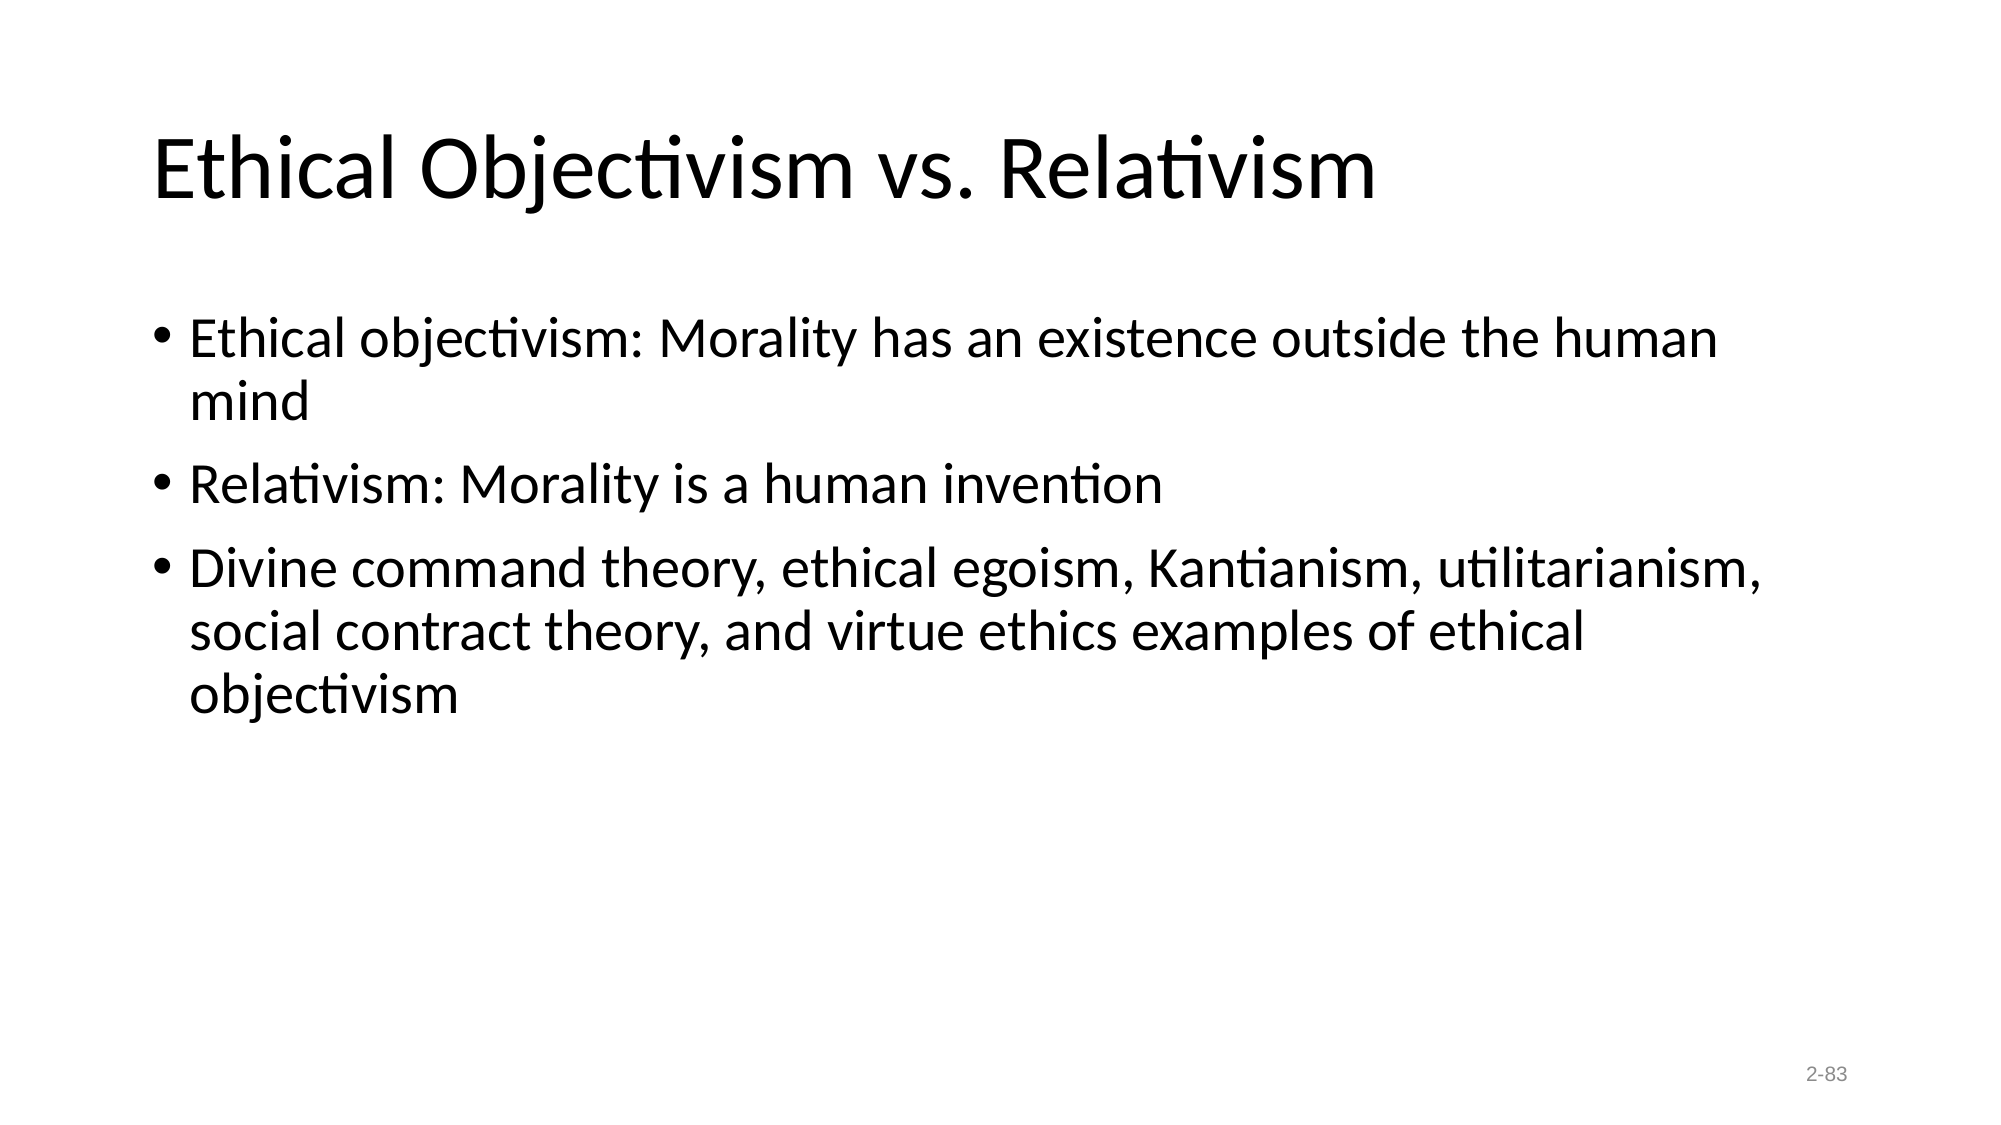

# Ethical Objectivism vs. Relativism
Ethical objectivism: Morality has an existence outside the human mind
Relativism: Morality is a human invention
Divine command theory, ethical egoism, Kantianism, utilitarianism, social contract theory, and virtue ethics examples of ethical objectivism

2-83